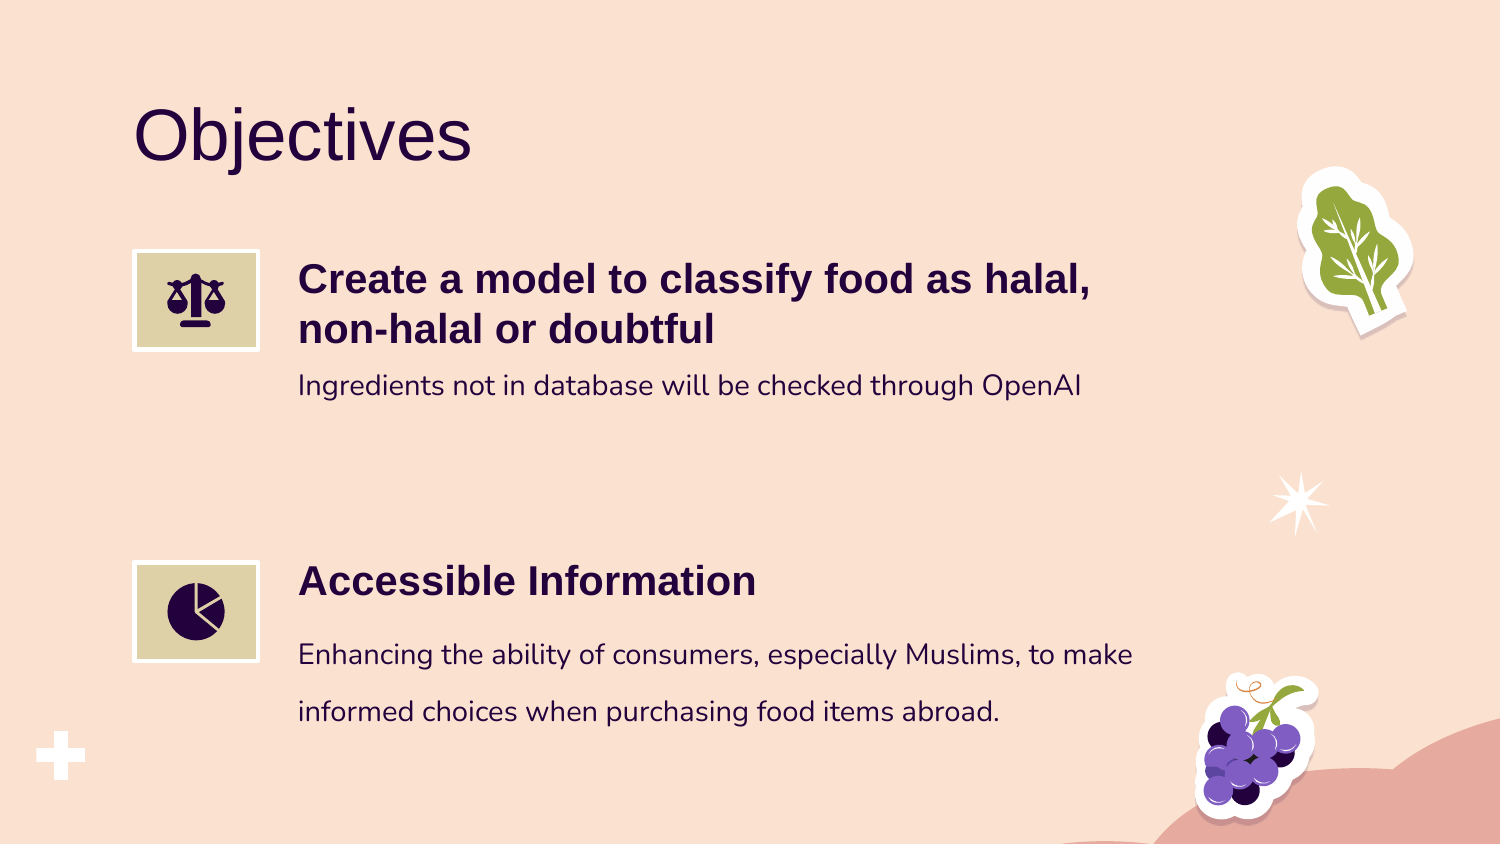

# Objectives

Create a model to classify food as halal, non-halal or doubtful
Ingredients not in database will be checked through OpenAI

Accessible Information

Enhancing the ability of consumers, especially Muslims, to make informed choices when purchasing food items abroad.